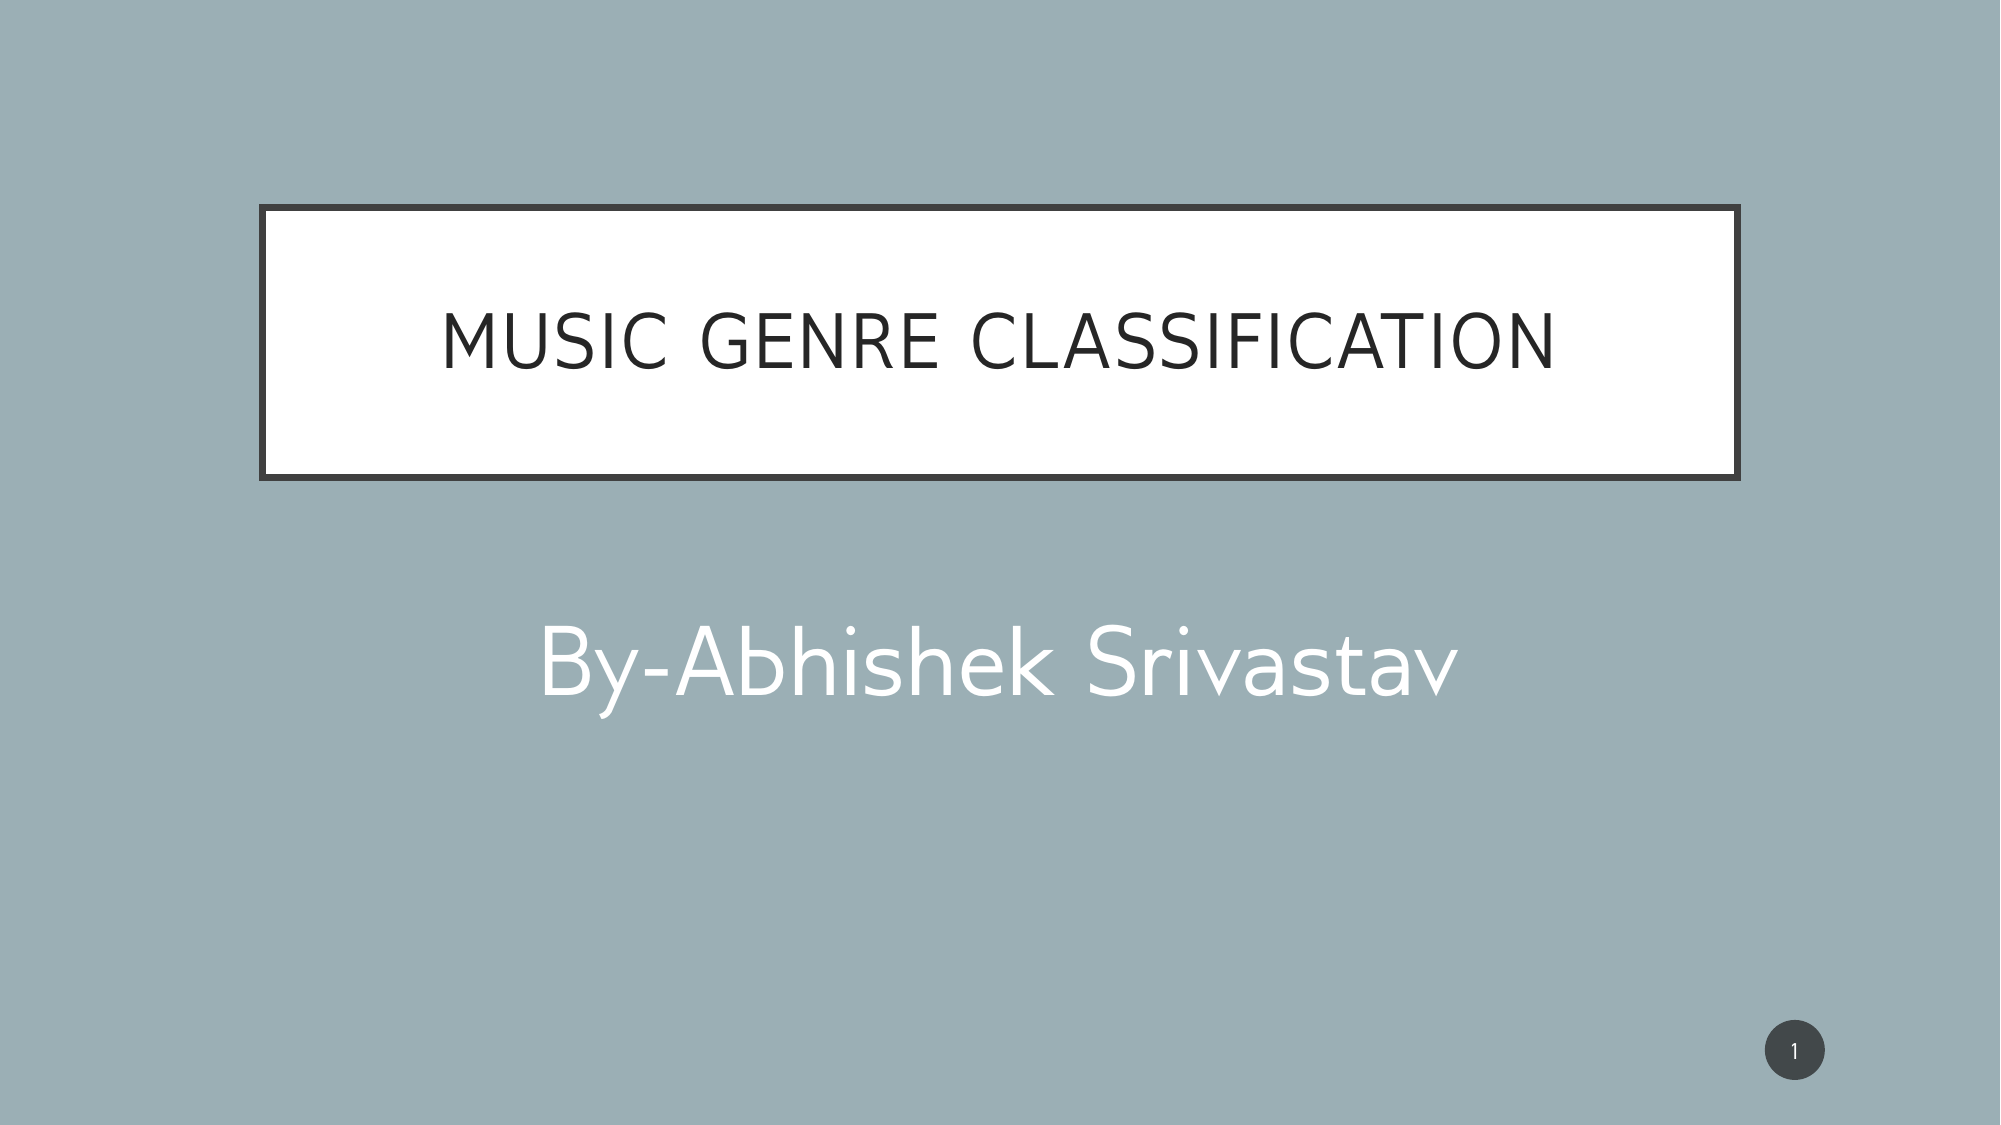

# Music genre classification
By-Abhishek Srivastav
1